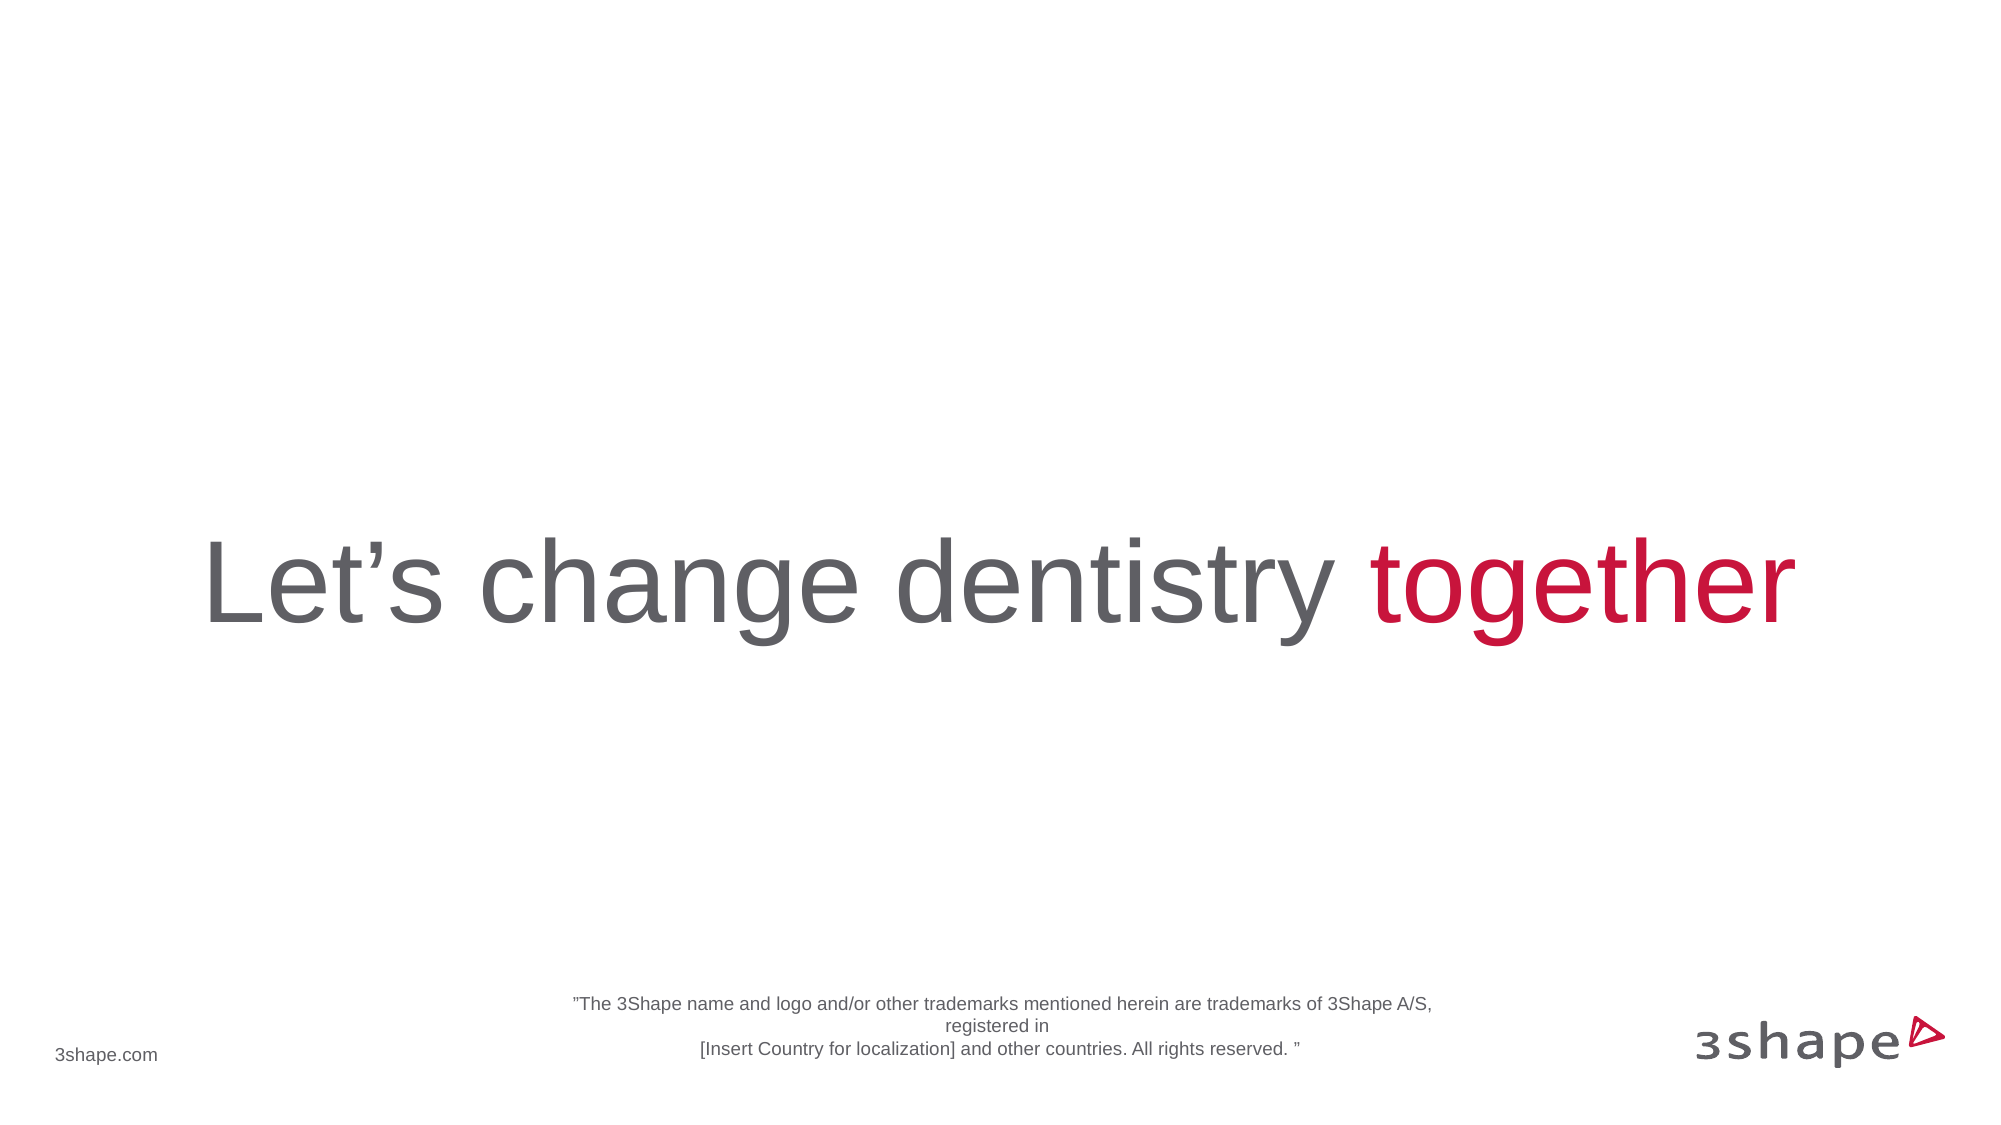

# Let’s change dentistry together
 ”The 3Shape name and logo and/or other trademarks mentioned herein are trademarks of 3Shape A/S, registered in
[Insert Country for localization] and other countries. All rights reserved. ”
.